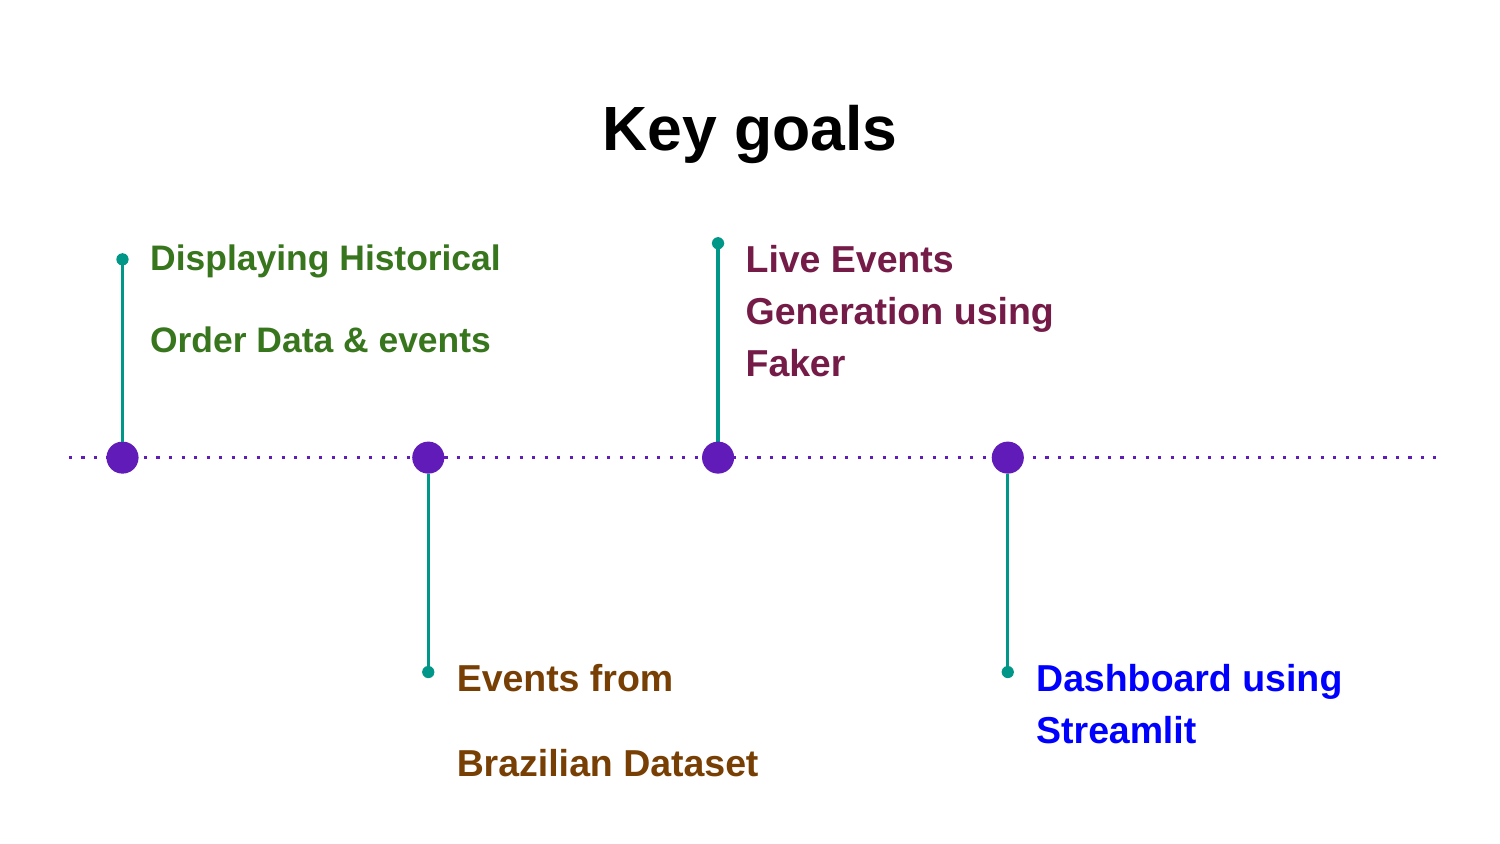

# Key goals
Displaying Historical
Order Data & events
Live Events Generation using Faker

Events from
Brazilian Dataset
Dashboard using
Streamlit